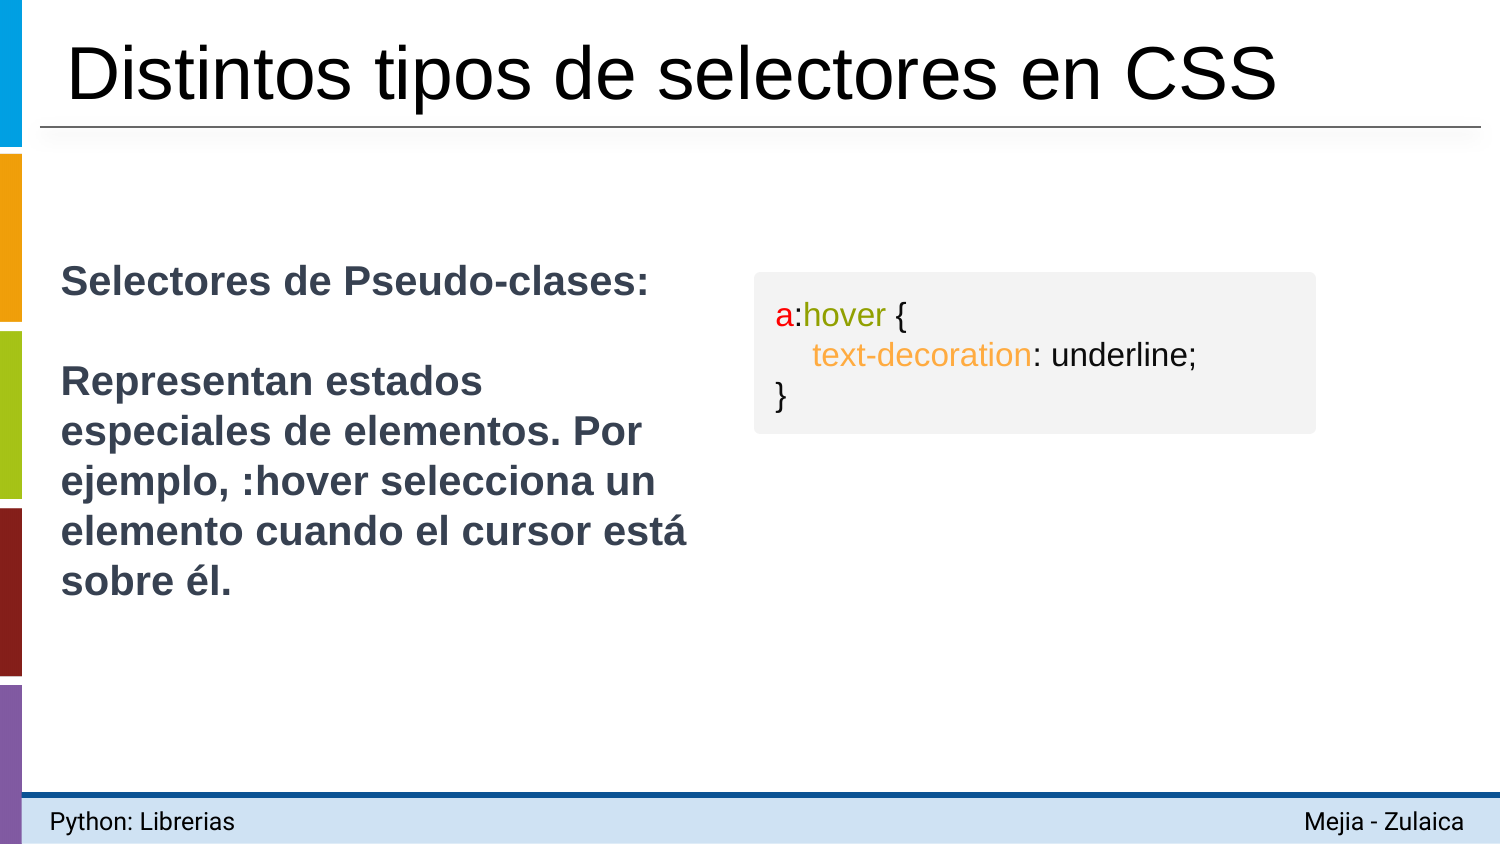

# Distintos tipos de selectores en CSS

Selectores de Pseudo-clases:

Representan estados especiales de elementos. Por ejemplo, :hover selecciona un elemento cuando el cursor está sobre él.
a:hover {
    text-decoration: underline;
}
Python: Librerias